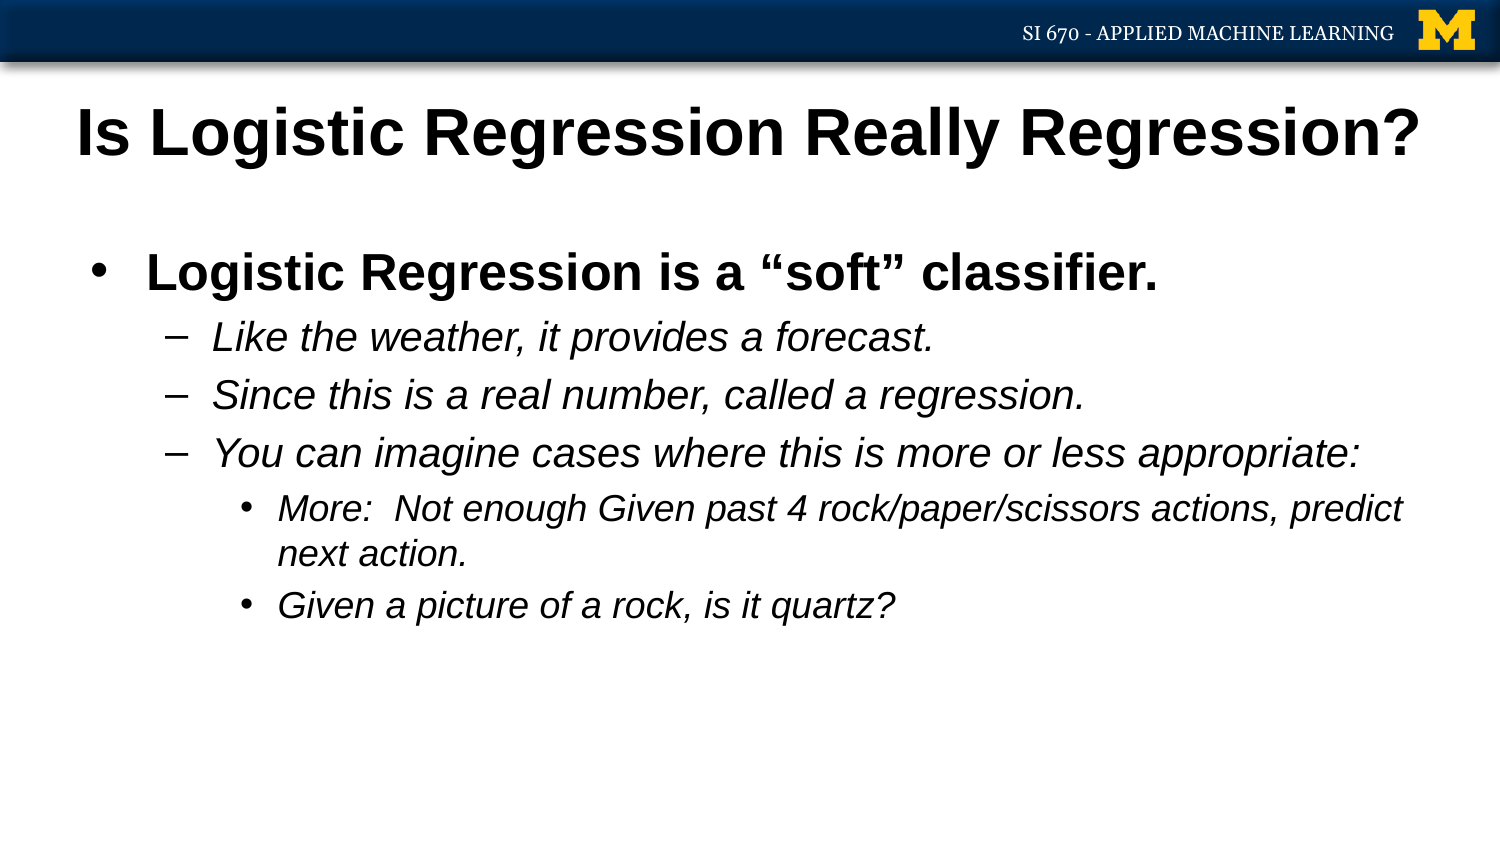

# Is Logistic Regression Really Regression?
Logistic Regression is a “soft” classifier.
Like the weather, it provides a forecast.
Since this is a real number, called a regression.
You can imagine cases where this is more or less appropriate:
More:  Not enough Given past 4 rock/paper/scissors actions, predict next action.
Given a picture of a rock, is it quartz?